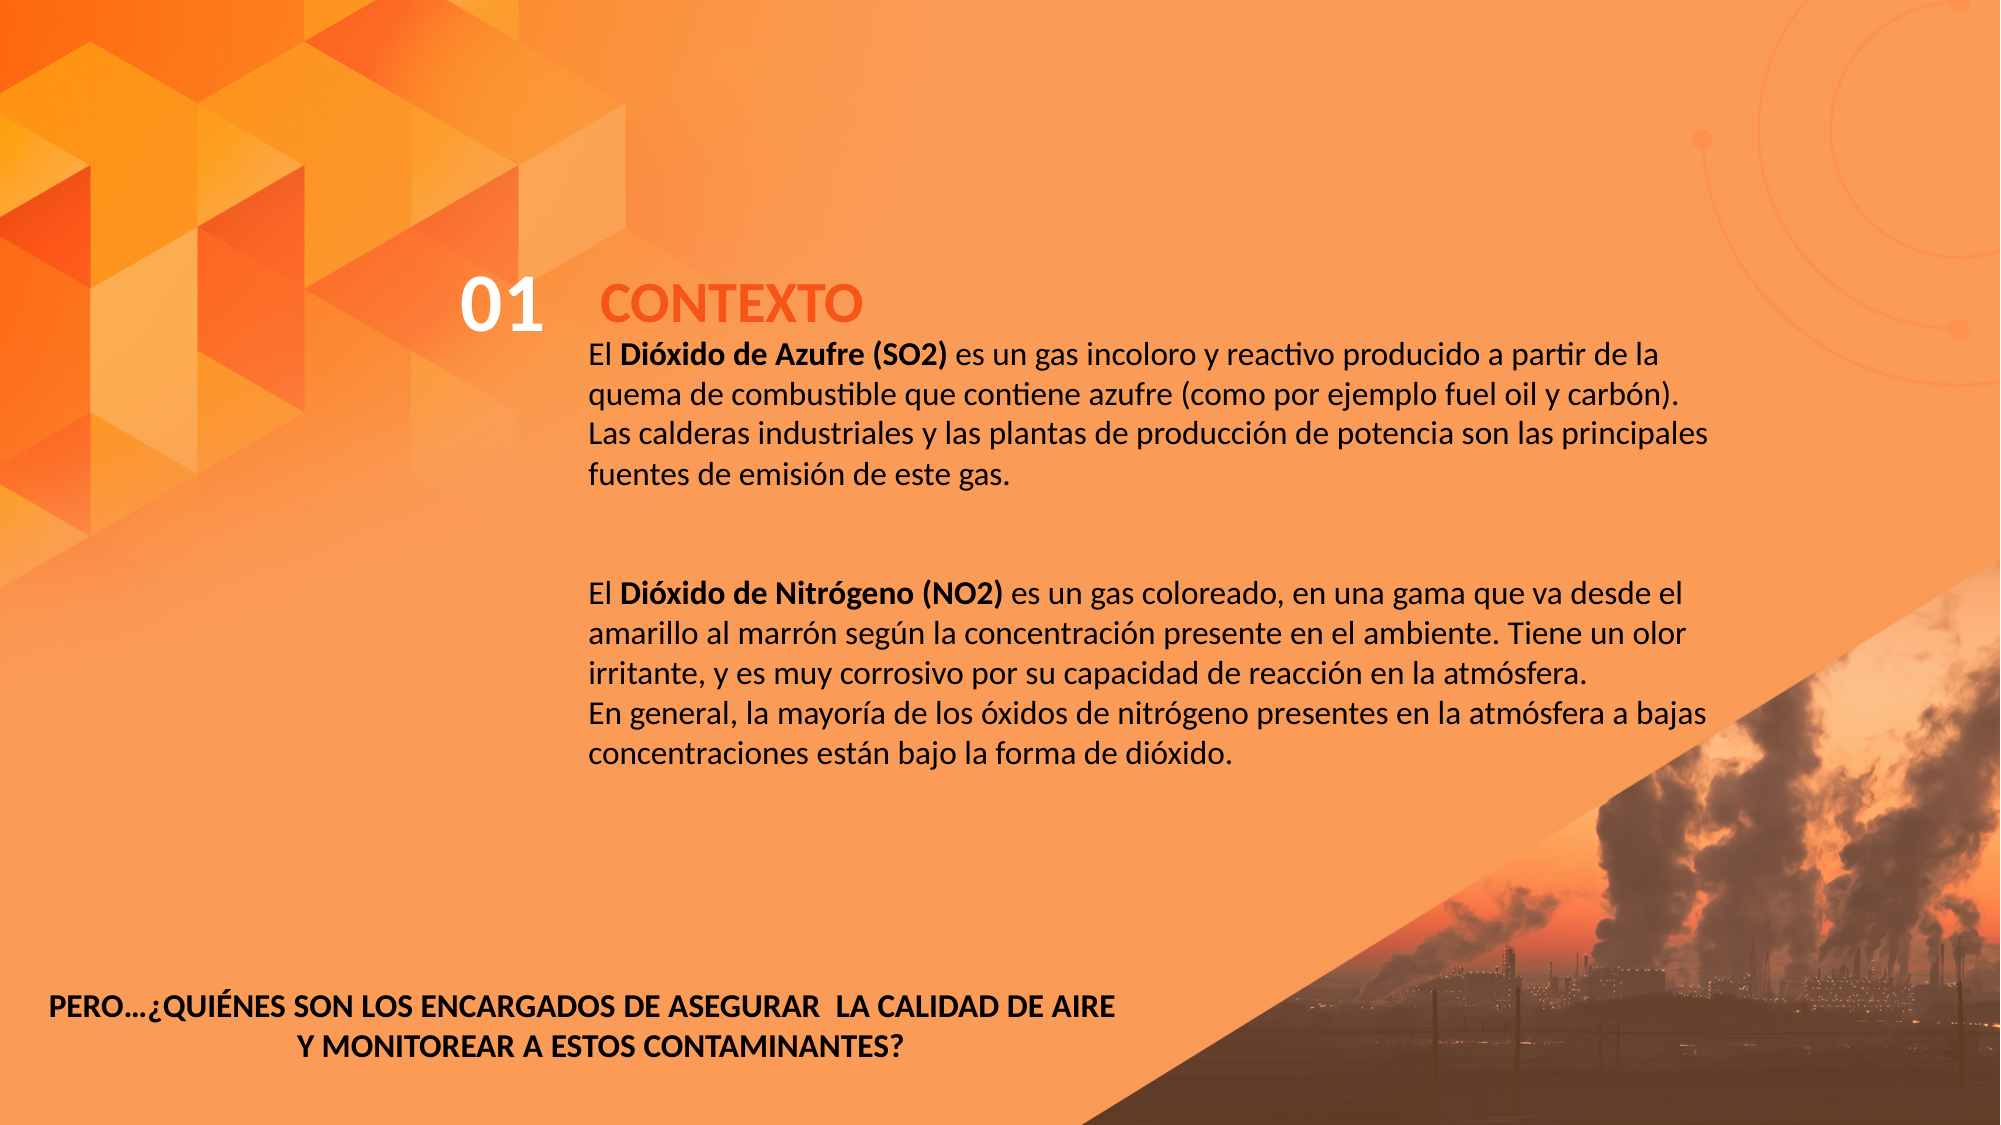

01
CONTEXTO
El Dióxido de Azufre (SO2) es un gas incoloro y reactivo producido a partir de la
quema de combustible que contiene azufre (como por ejemplo fuel oil y carbón).
Las calderas industriales y las plantas de producción de potencia son las principales fuentes de emisión de este gas.

El Dióxido de Nitrógeno (NO2) es un gas coloreado, en una gama que va desde el amarillo al marrón según la concentración presente en el ambiente. Tiene un olor
irritante, y es muy corrosivo por su capacidad de reacción en la atmósfera.
En general, la mayoría de los óxidos de nitrógeno presentes en la atmósfera a bajas concentraciones están bajo la forma de dióxido.

Pero…¿Quiénes son los encargados de asegurar  la calidad de aire        y monitorear a estos contaminantes?